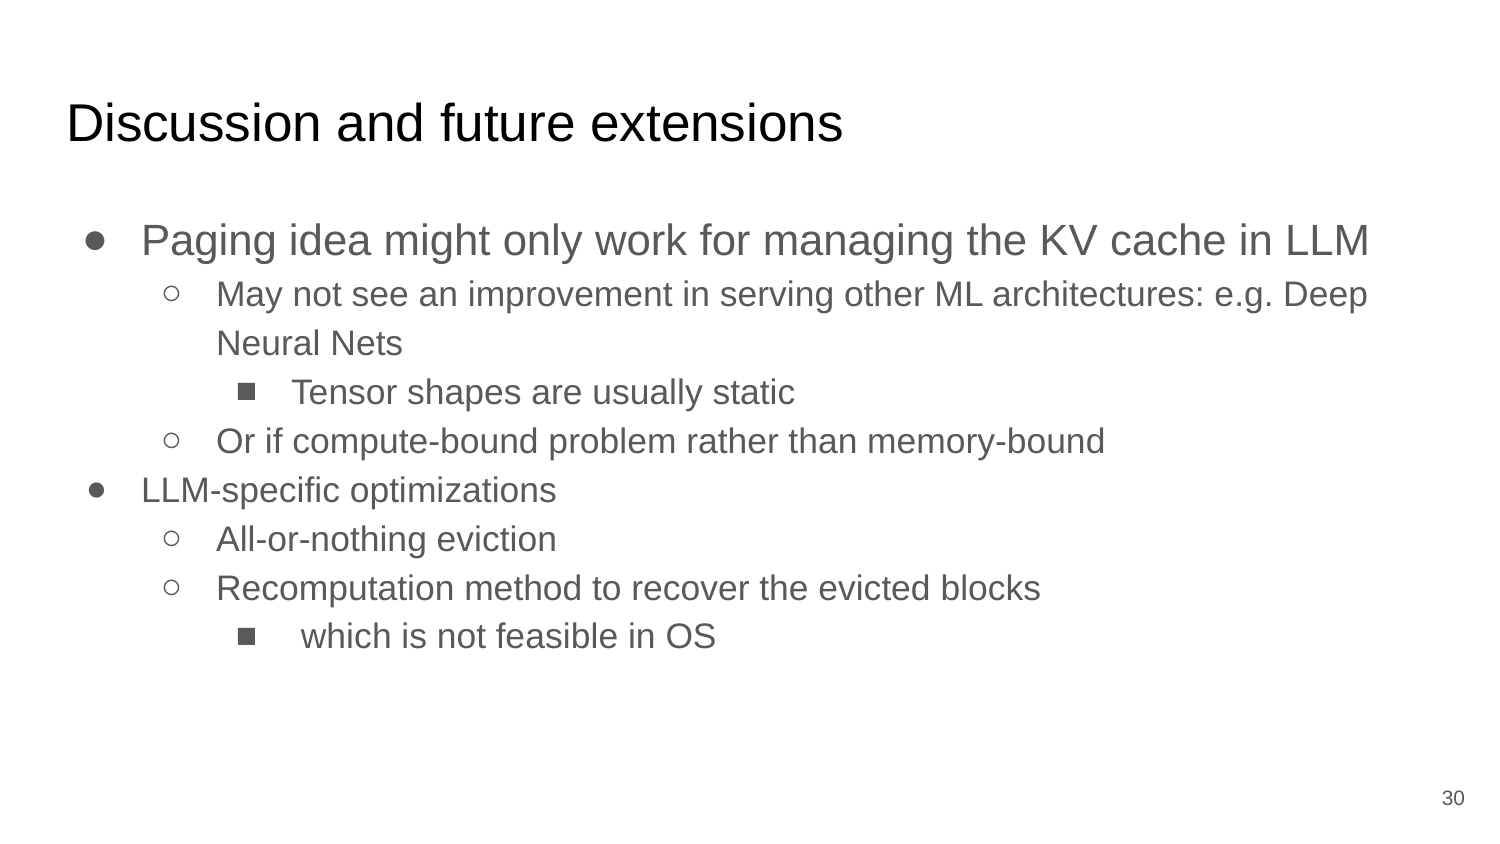

# Discussion and future extensions
Paging idea might only work for managing the KV cache in LLM
May not see an improvement in serving other ML architectures: e.g. Deep Neural Nets
Tensor shapes are usually static
Or if compute-bound problem rather than memory-bound
LLM-specific optimizations
All-or-nothing eviction
Recomputation method to recover the evicted blocks
 which is not feasible in OS
30